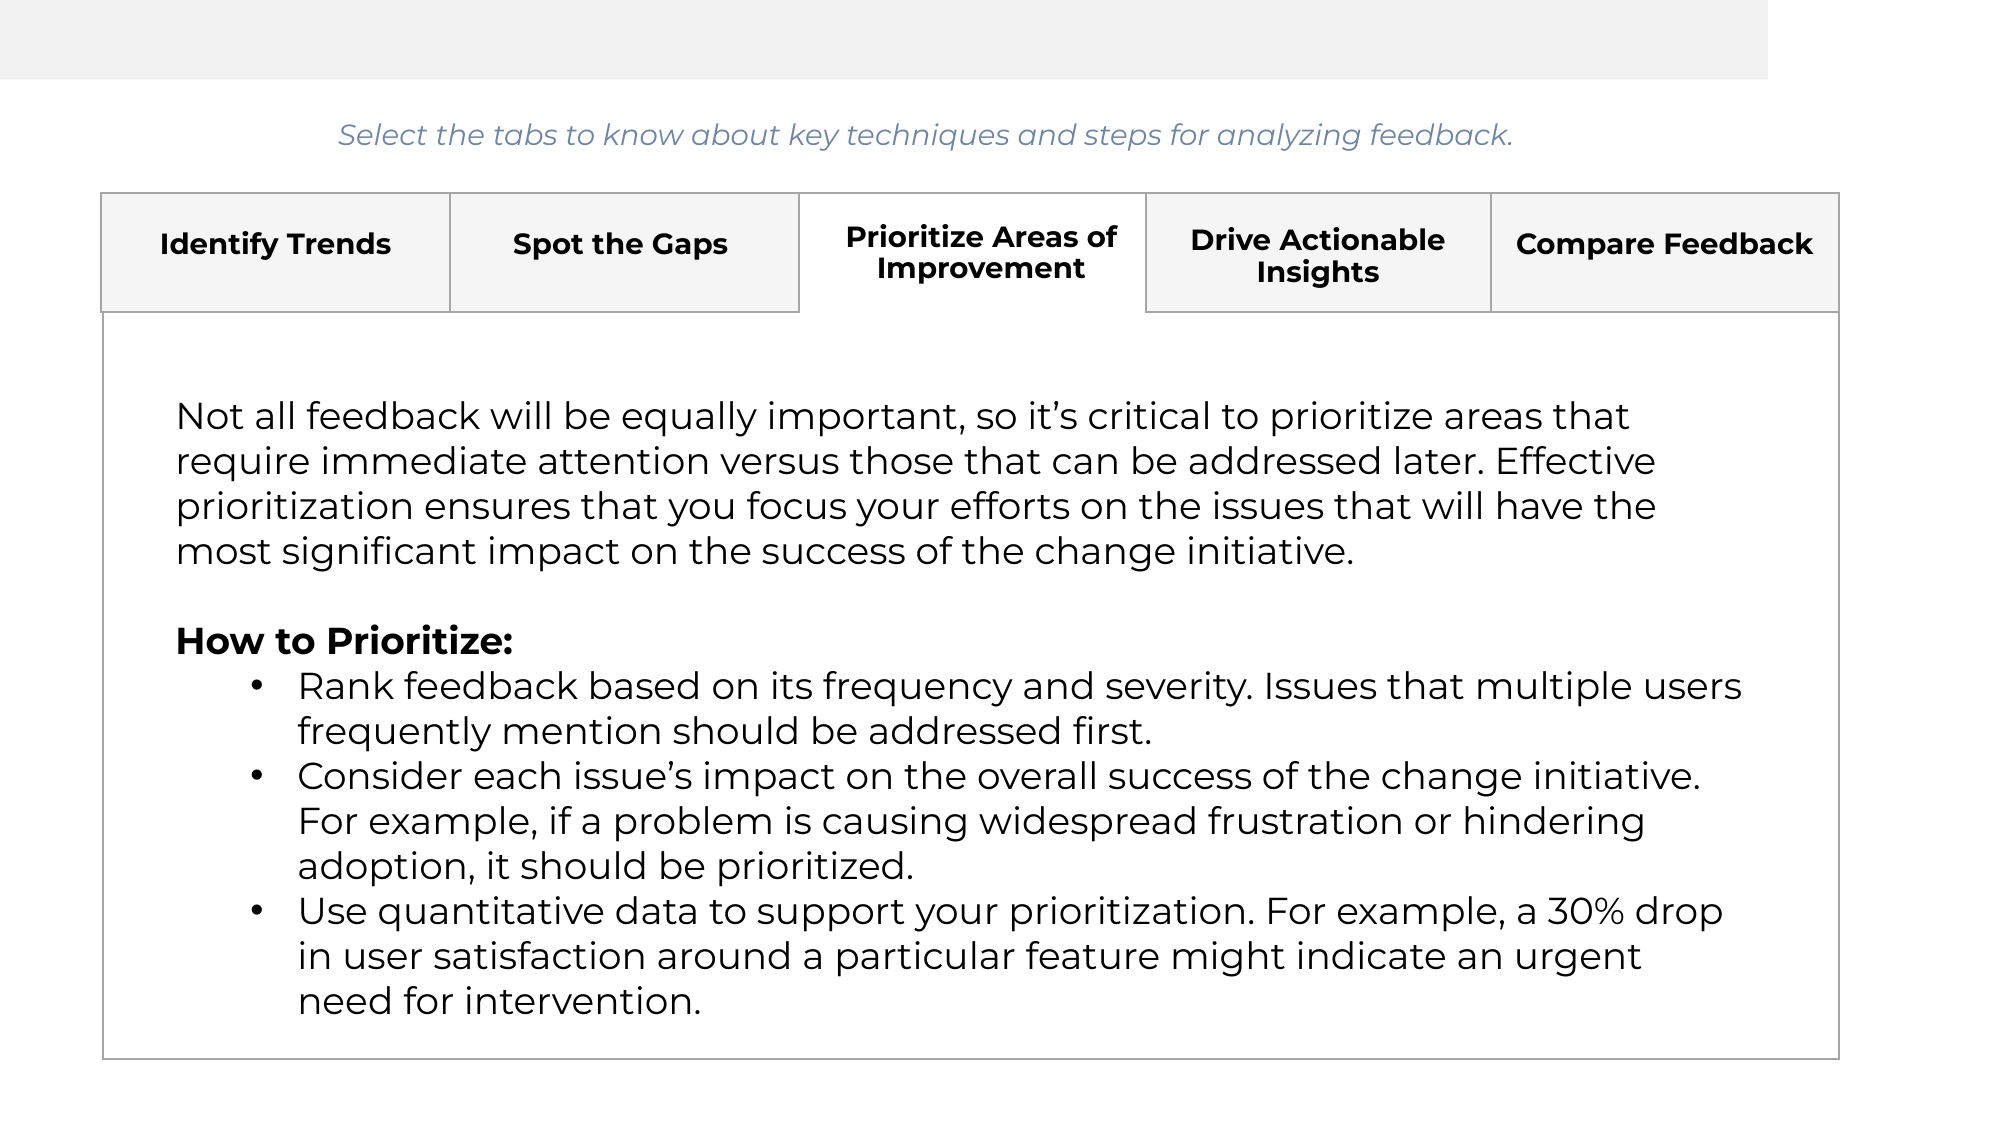

Select the tabs to know about key techniques and steps for analyzing feedback.

Prioritize Areas of Improvement
Drive Actionable Insights
Identify Trends
Compare Feedback
Spot the Gaps
Not all feedback will be equally important, so it’s critical to prioritize areas that require immediate attention versus those that can be addressed later. Effective prioritization ensures that you focus your efforts on the issues that will have the most significant impact on the success of the change initiative.

How to Prioritize:
Rank feedback based on its frequency and severity. Issues that multiple users frequently mention should be addressed first.
Consider each issue’s impact on the overall success of the change initiative. For example, if a problem is causing widespread frustration or hindering adoption, it should be prioritized.
Use quantitative data to support your prioritization. For example, a 30% drop in user satisfaction around a particular feature might indicate an urgent need for intervention.